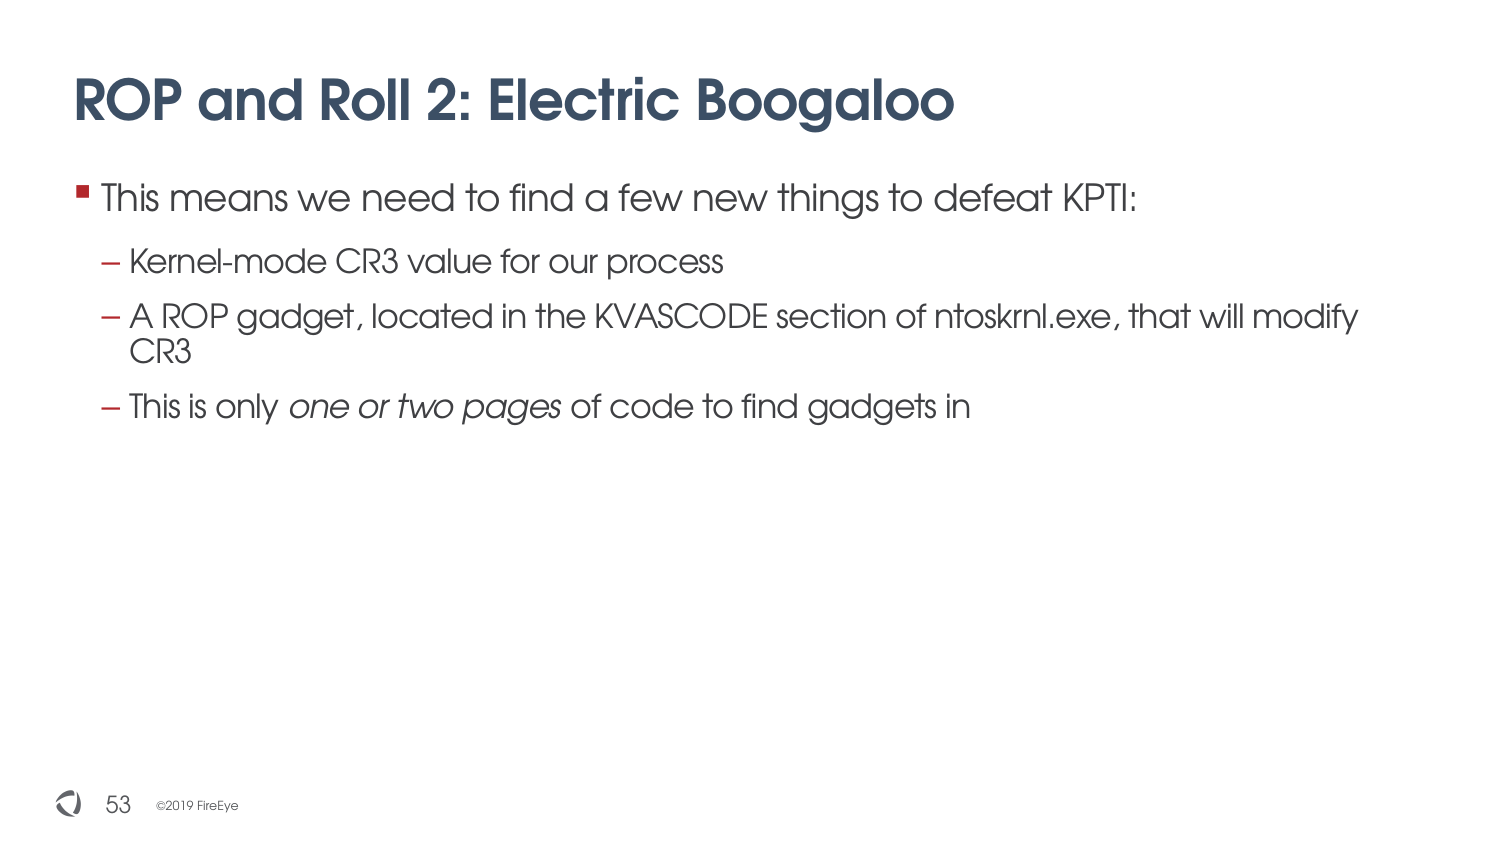

# ROP and Roll 2: Electric Boogaloo
This means we need to find a few new things to defeat KPTI:
Kernel-mode CR3 value for our process
A ROP gadget, located in the KVASCODE section of ntoskrnl.exe, that will modify CR3
This is only one or two pages of code to find gadgets in
53